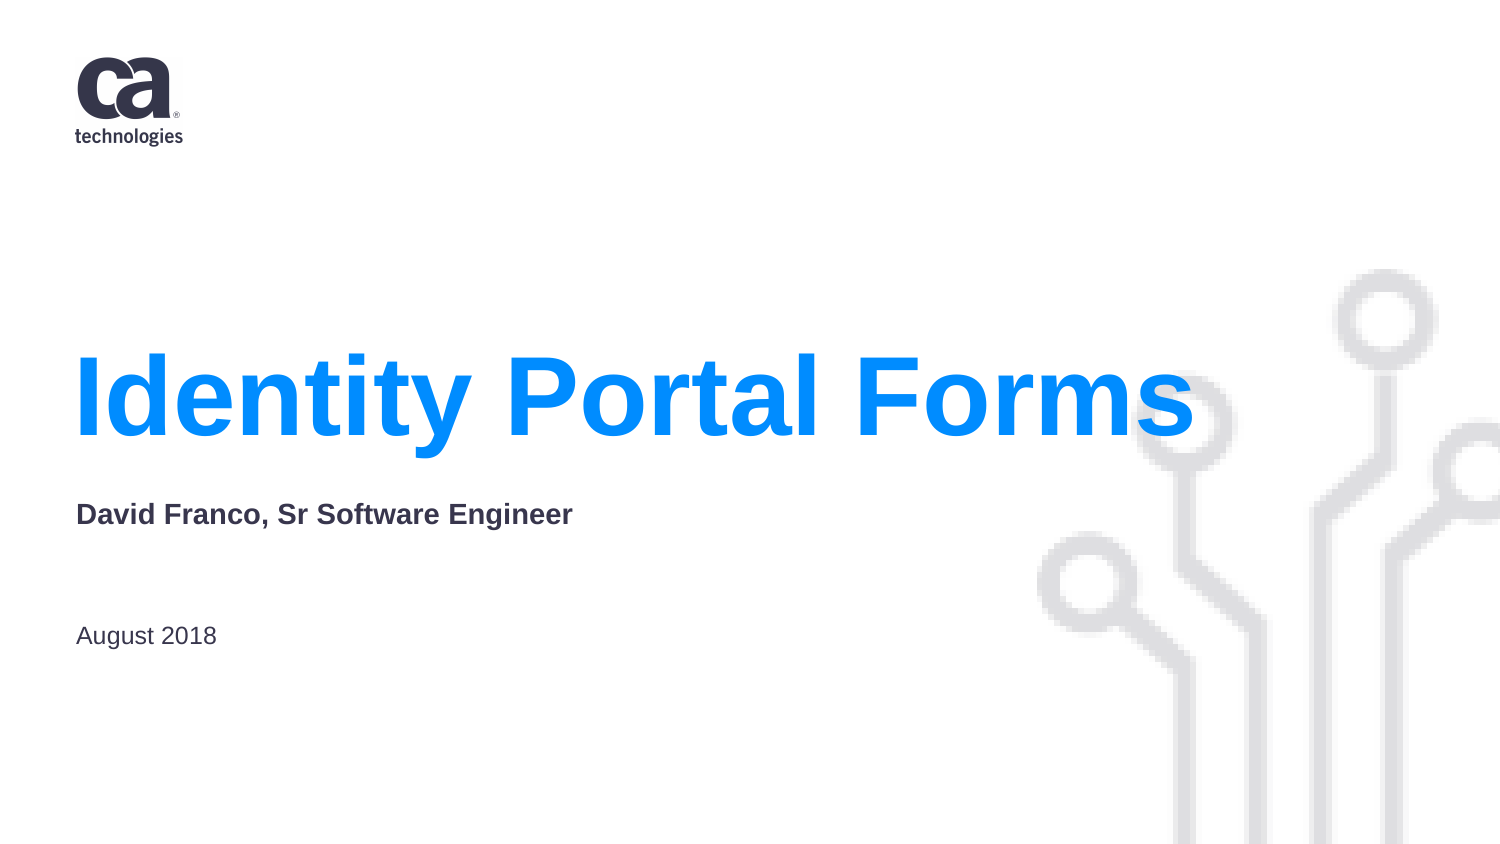

# Identity Portal Forms
David Franco, Sr Software Engineer

August 2018